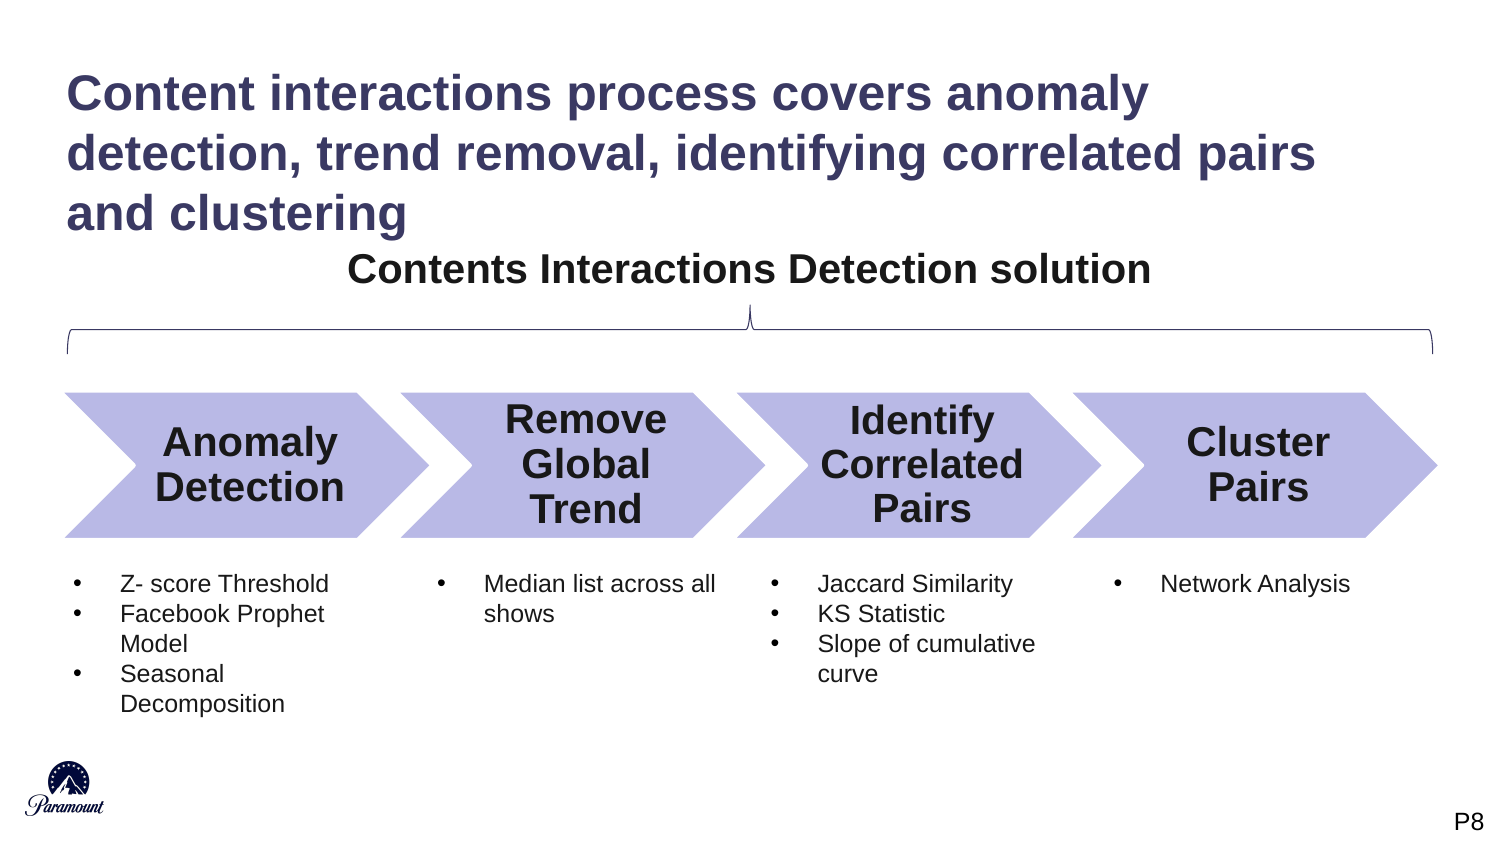

Content interactions process covers anomaly detection, trend removal, identifying correlated pairs and clustering
Contents Interactions Detection solution
Anomaly Detection
Remove Global Trend
Identify Correlated Pairs
Cluster Pairs
Z- score Threshold
Facebook Prophet Model
Seasonal Decomposition
Jaccard Similarity
KS Statistic
Slope of cumulative curve
Network Analysis
Median list across all shows
P8